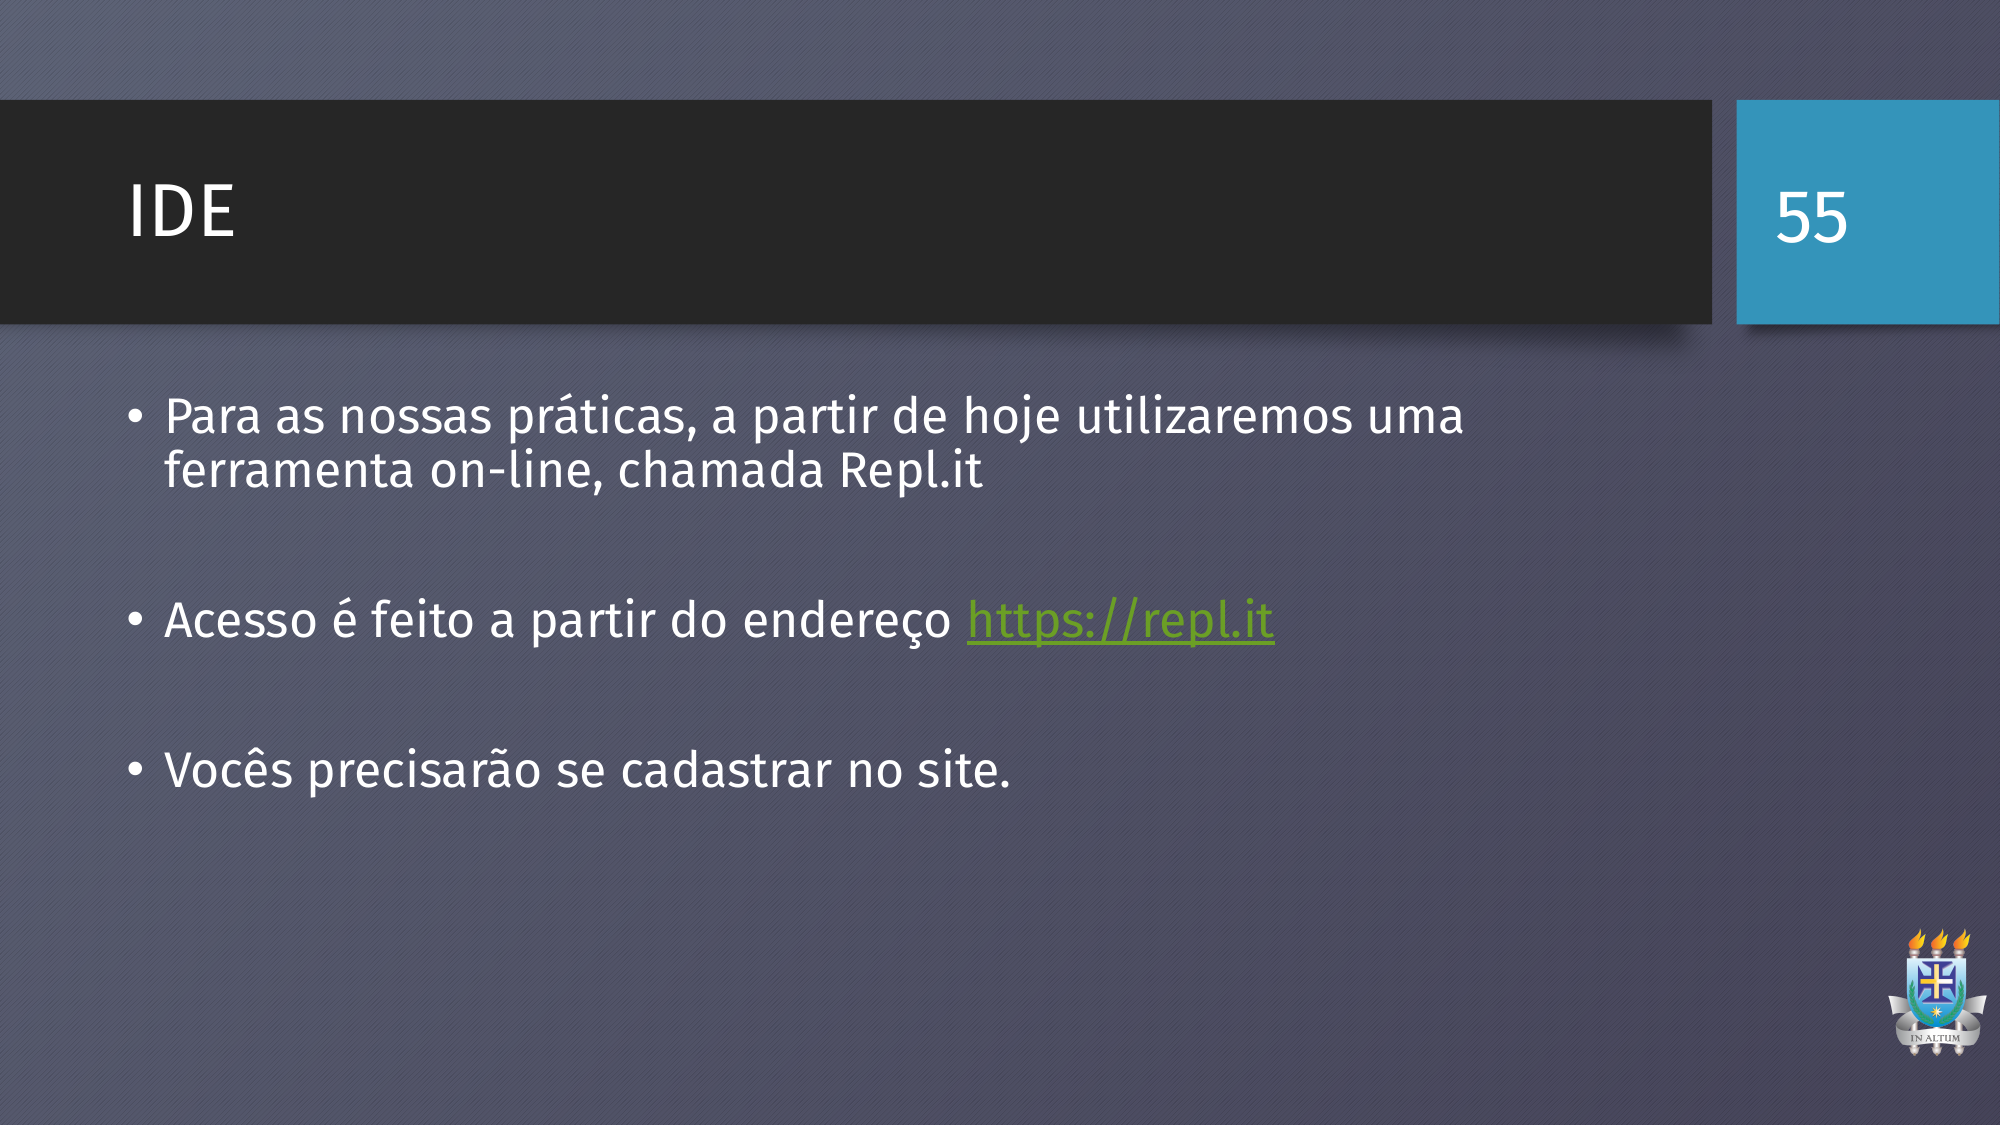

55
# IDE
Para as nossas práticas, a partir de hoje utilizaremos uma ferramenta on-line, chamada Repl.it

Acesso é feito a partir do endereço https://repl.it

Vocês precisarão se cadastrar no site.